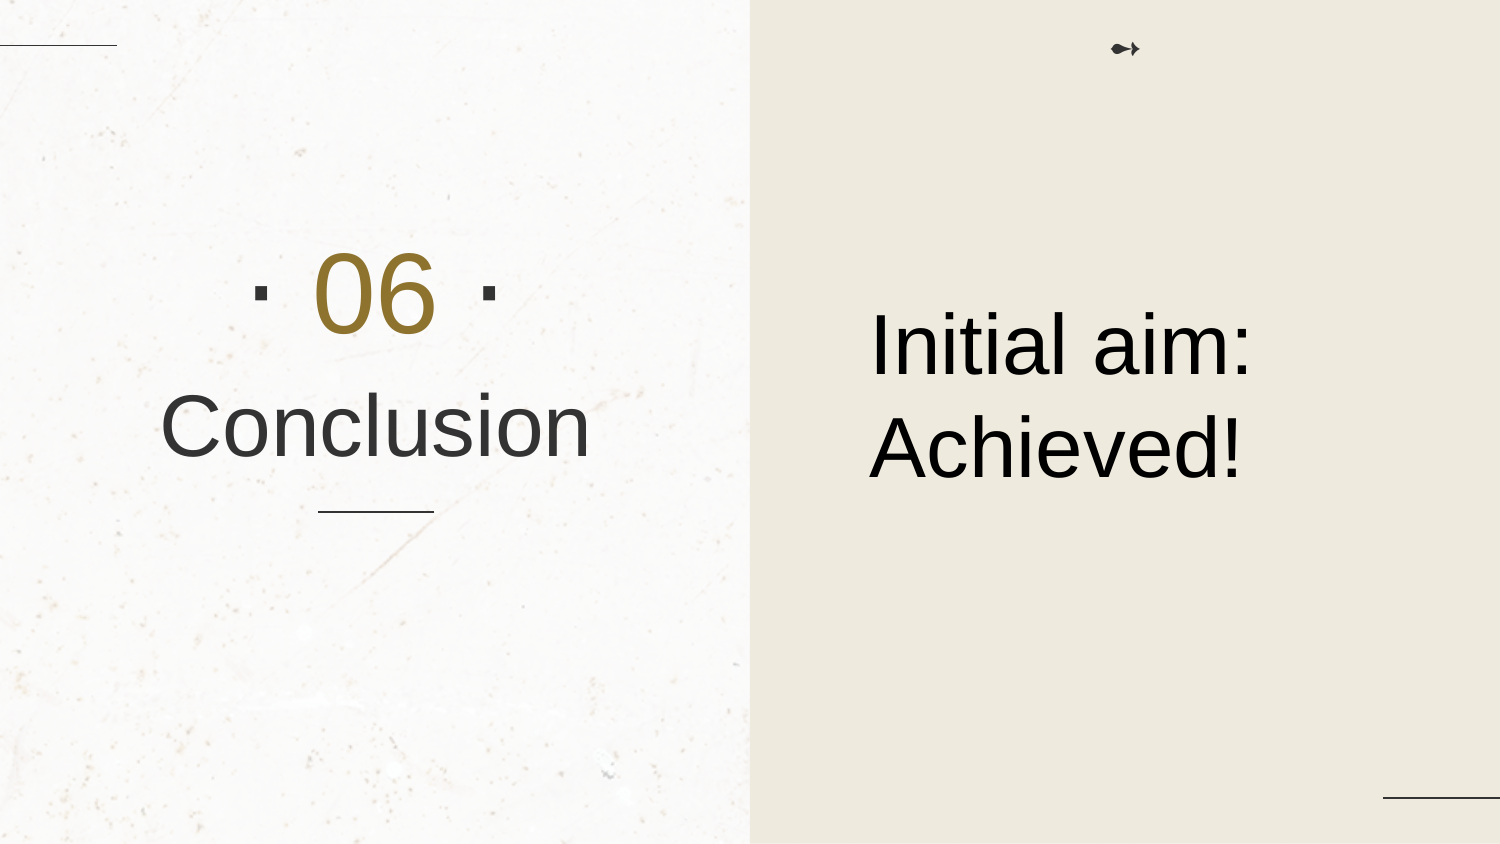

# ➻
⋅ 06 ⋅
Initial aim: Achieved!
Conclusion